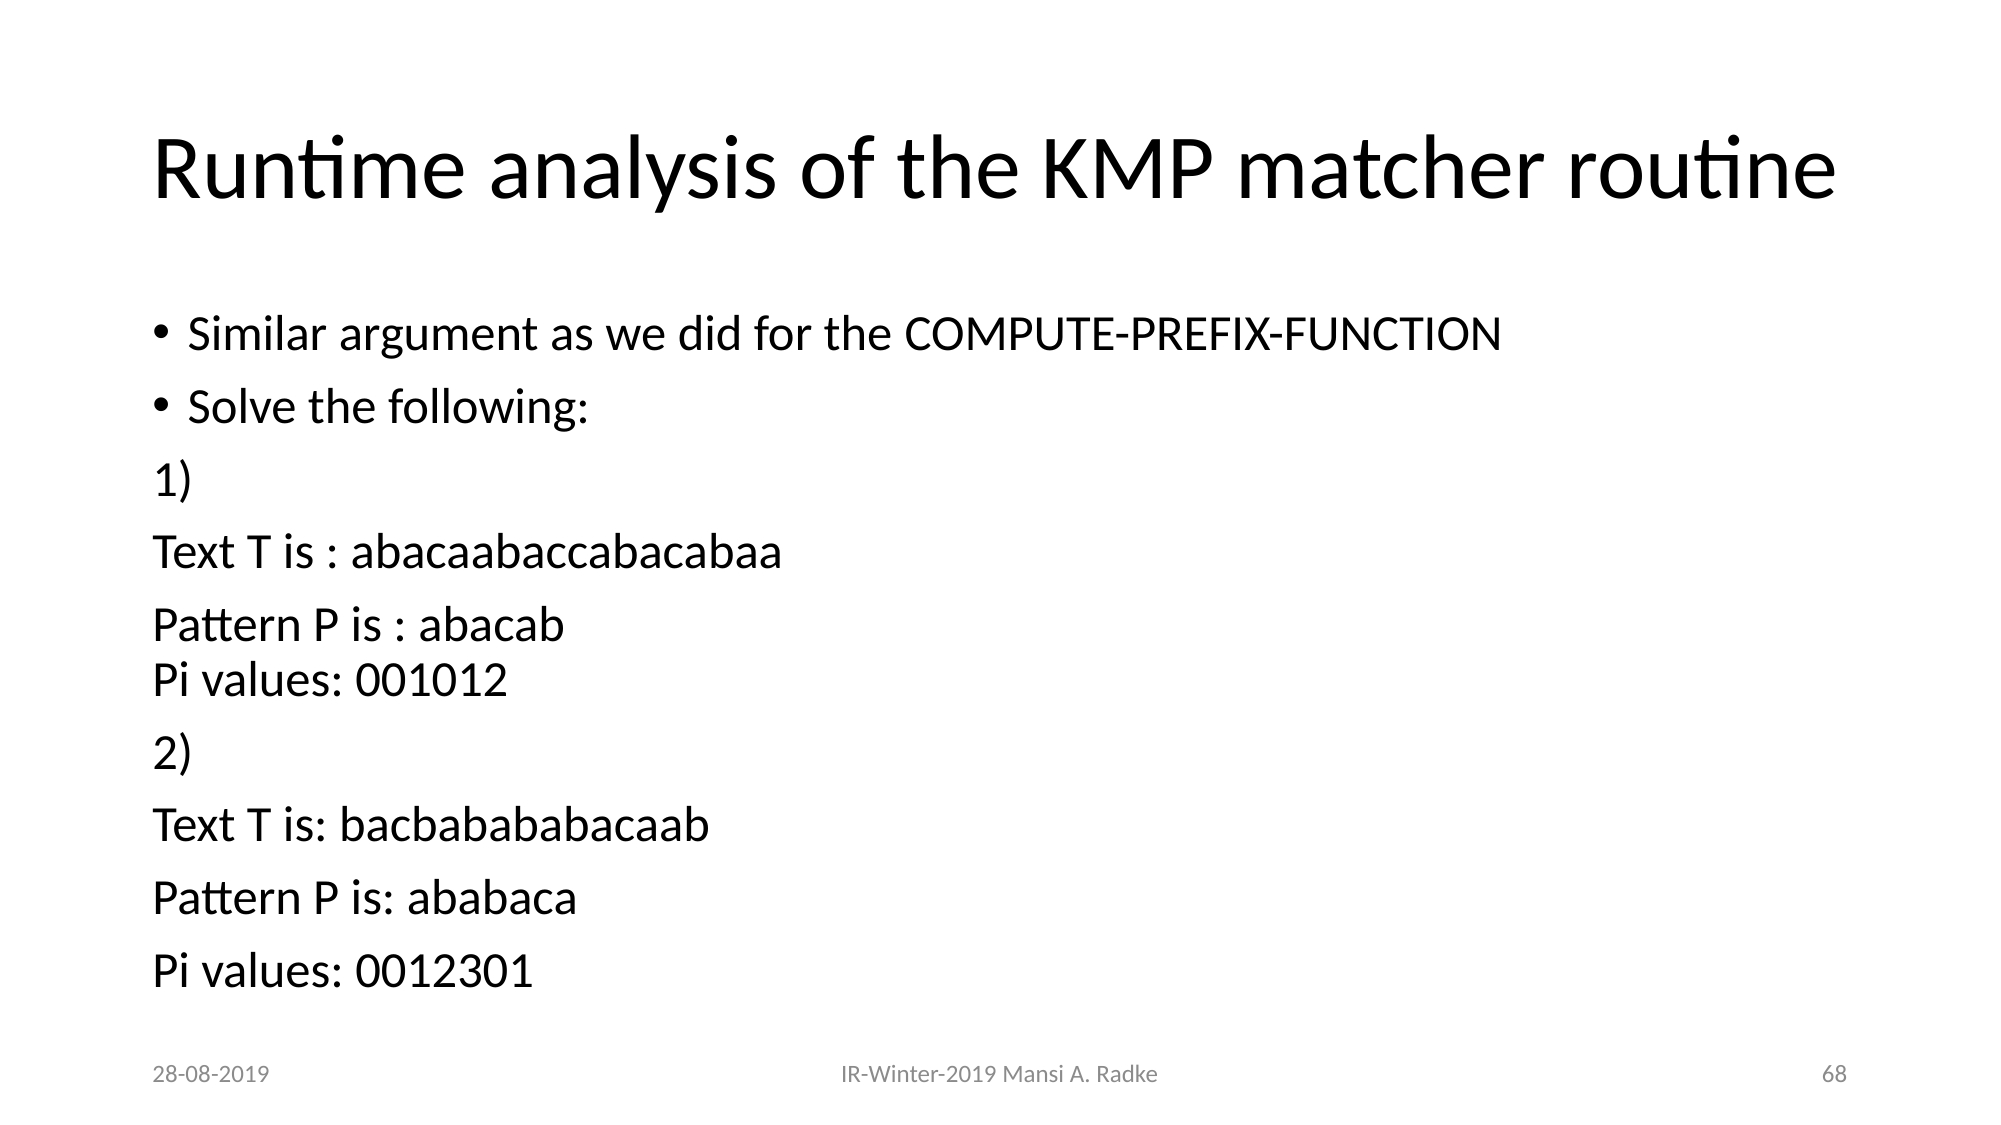

# Runtime analysis of the KMP matcher routine
Similar argument as we did for the COMPUTE-PREFIX-FUNCTION
Solve the following:
1)
Text T is : abacaabaccabacabaa
Pattern P is : abacab
Pi values: 001012
2)
Text T is: bacbabababacaab
Pattern P is: ababaca
Pi values: 0012301

28-08-2019
IR-Winter-2019 Mansi A. Radke
68